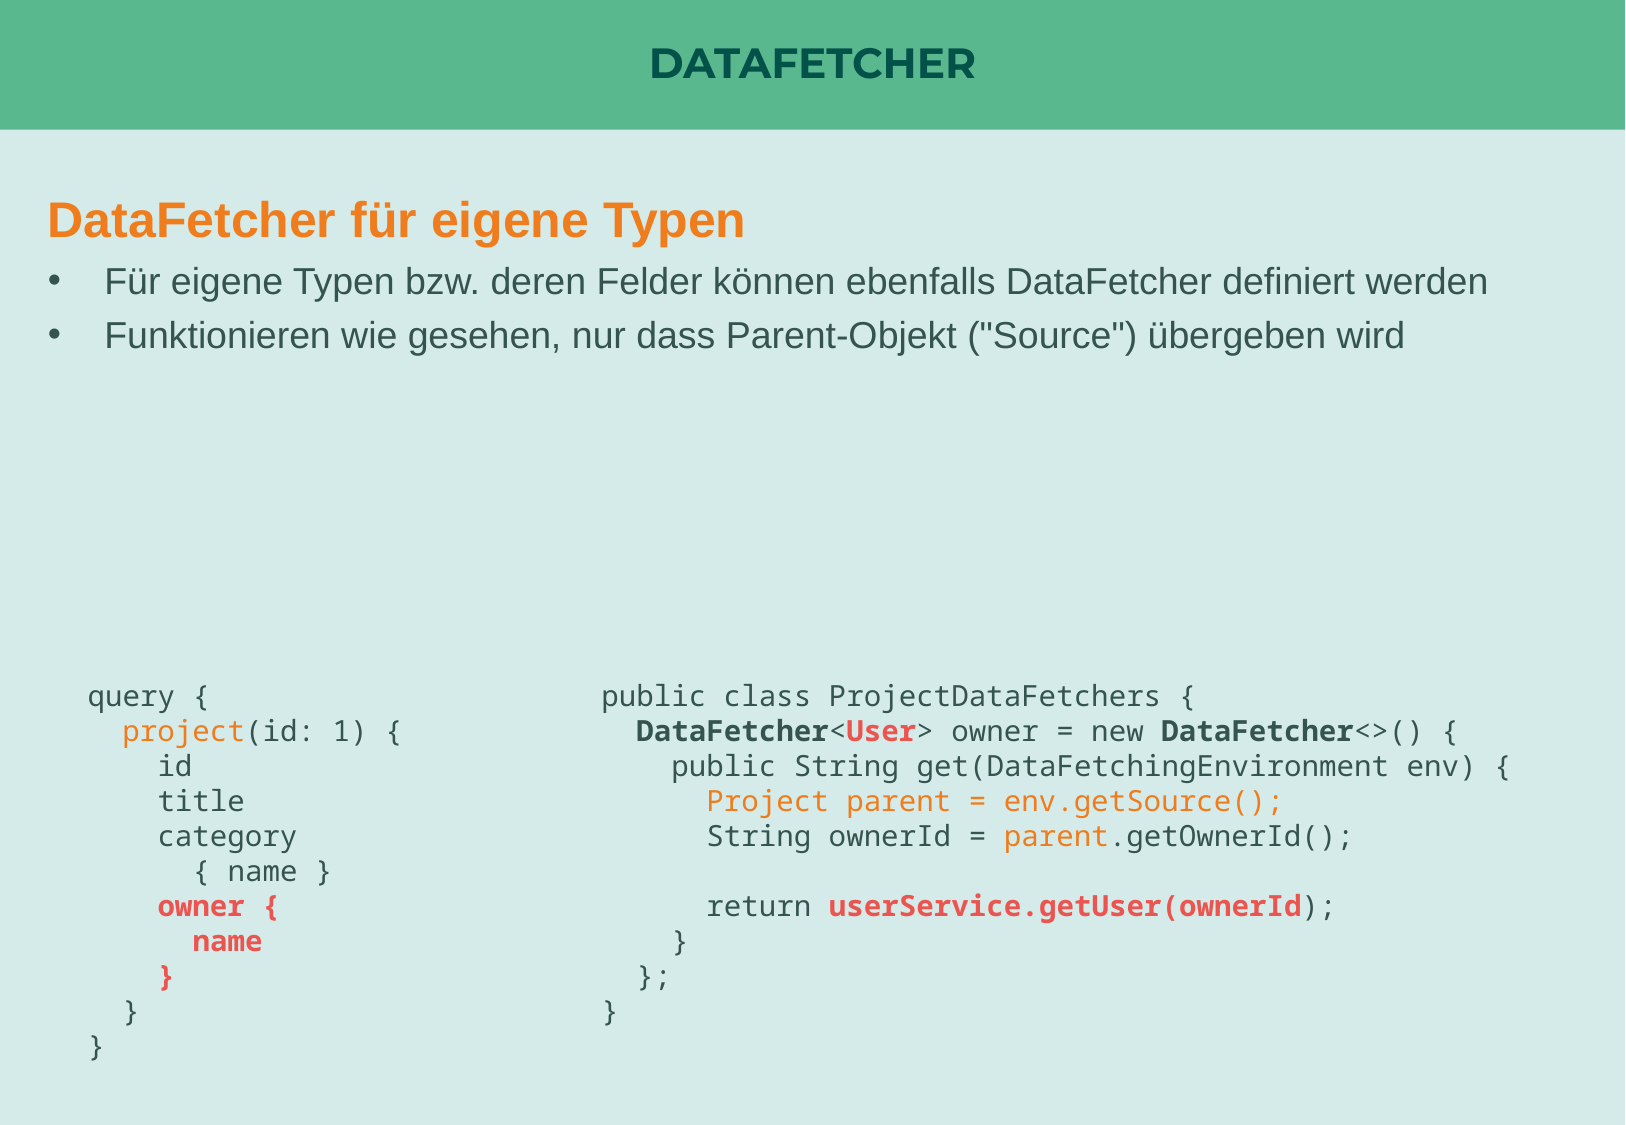

# DataFetcher
DataFetcher für eigene Typen
Für eigene Typen bzw. deren Felder können ebenfalls DataFetcher definiert werden
Funktionieren wie gesehen, nur dass Parent-Objekt ("Source") übergeben wird

query {
  project(id: 1) {
    id
    title
    category
      { name }
    owner {
      name
    }
  }
}
public class ProjectDataFetchers {
  DataFetcher<User> owner = new DataFetcher<>() {
    public String get(DataFetchingEnvironment env) {
      Project parent = env.getSource();
      String ownerId = parent.getOwnerId();

      return userService.getUser(ownerId);
    }
  };
}